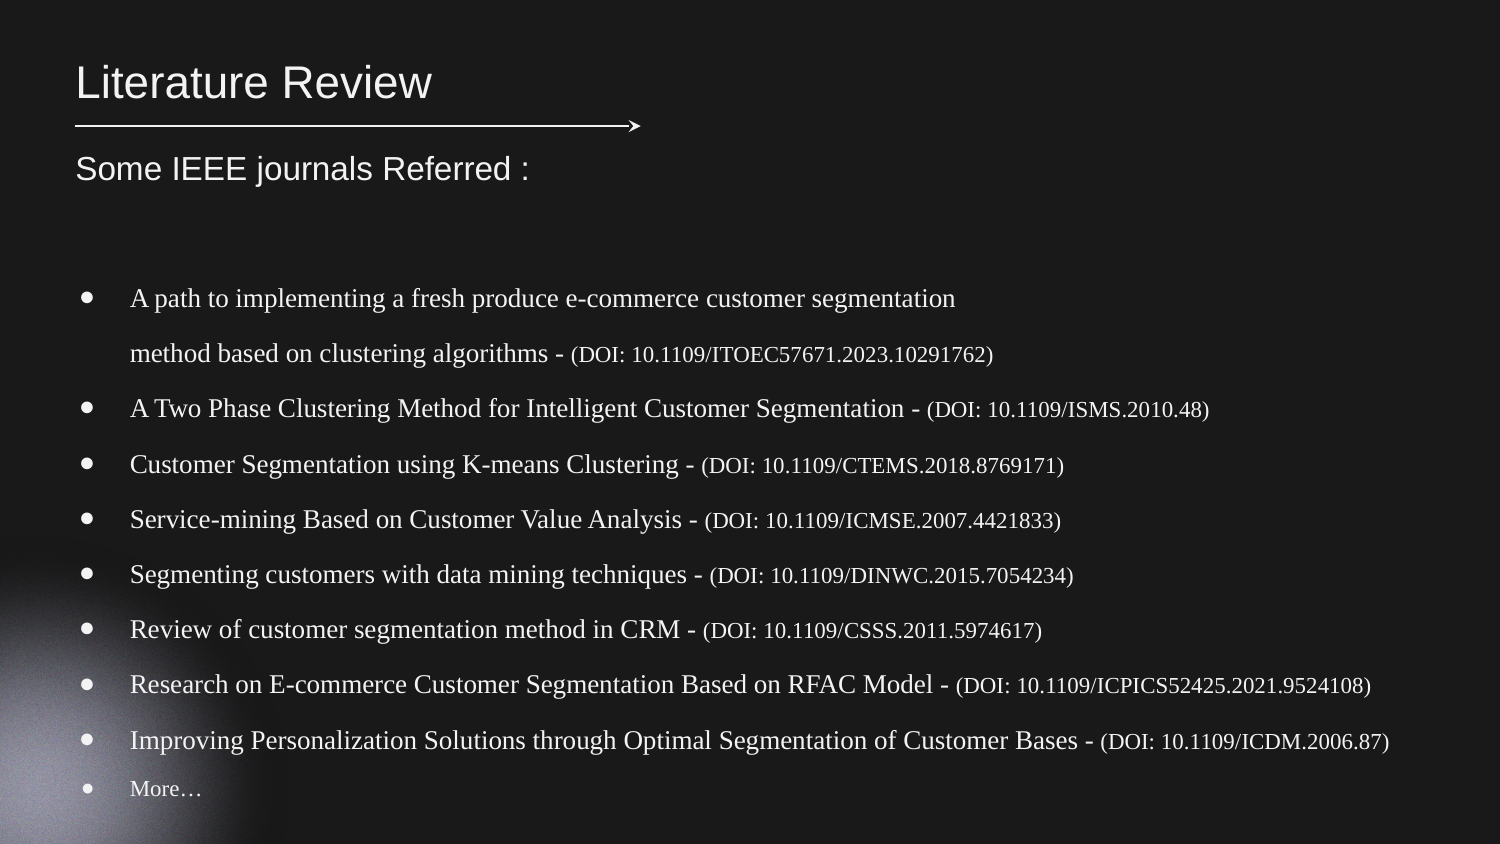

# Literature Review
Some IEEE journals Referred :
A path to implementing a fresh produce e-commerce customer segmentation
method based on clustering algorithms - (DOI: 10.1109/ITOEC57671.2023.10291762)
A Two Phase Clustering Method for Intelligent Customer Segmentation - (DOI: 10.1109/ISMS.2010.48)
Customer Segmentation using K-means Clustering - (DOI: 10.1109/CTEMS.2018.8769171)
Service-mining Based on Customer Value Analysis - (DOI: 10.1109/ICMSE.2007.4421833)
Segmenting customers with data mining techniques - (DOI: 10.1109/DINWC.2015.7054234)
Review of customer segmentation method in CRM - (DOI: 10.1109/CSSS.2011.5974617)
Research on E-commerce Customer Segmentation Based on RFAC Model - (DOI: 10.1109/ICPICS52425.2021.9524108)
Improving Personalization Solutions through Optimal Segmentation of Customer Bases - (DOI: 10.1109/ICDM.2006.87)
More…